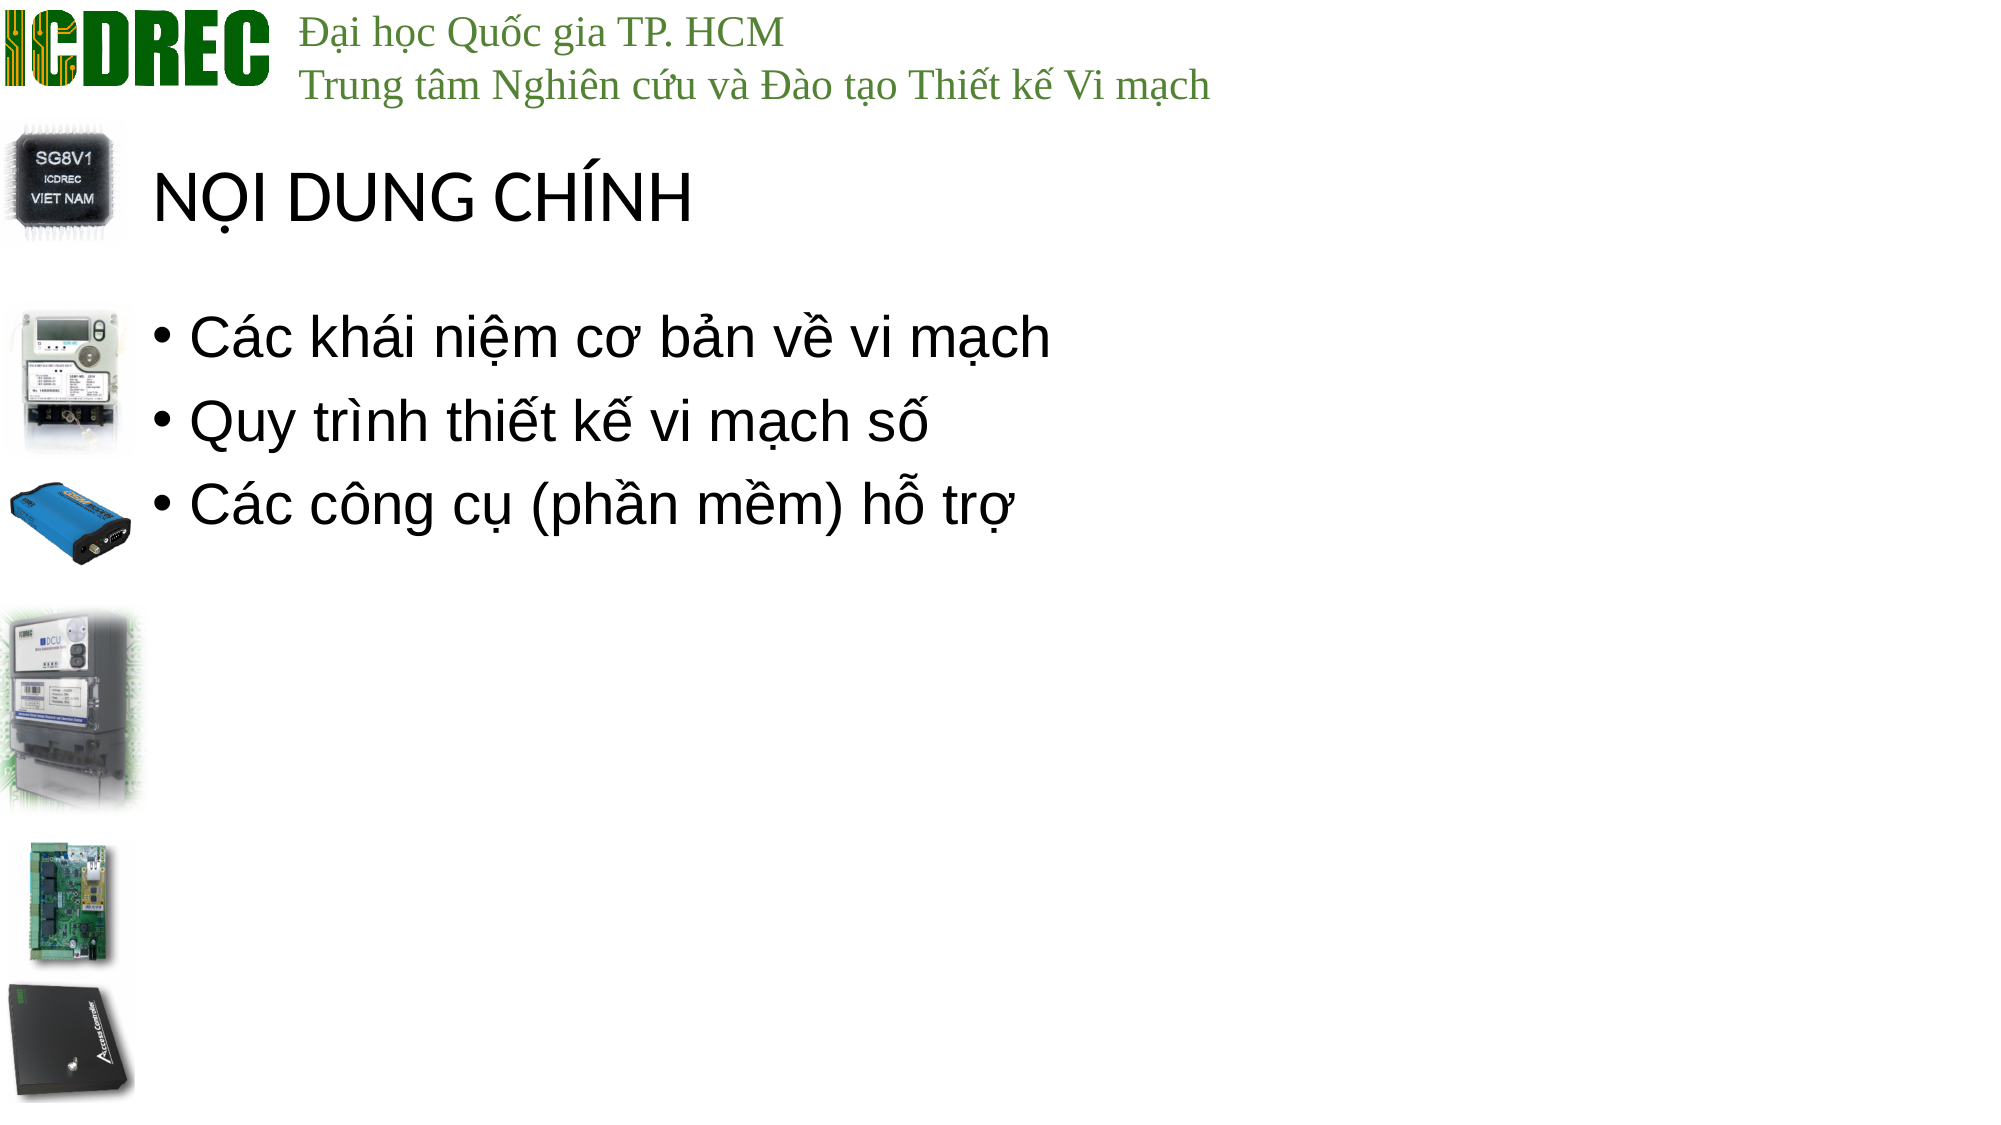

# NỘI DUNG CHÍNH
Các khái niệm cơ bản về vi mạch
Quy trình thiết kế vi mạch số
Các công cụ (phần mềm) hỗ trợ